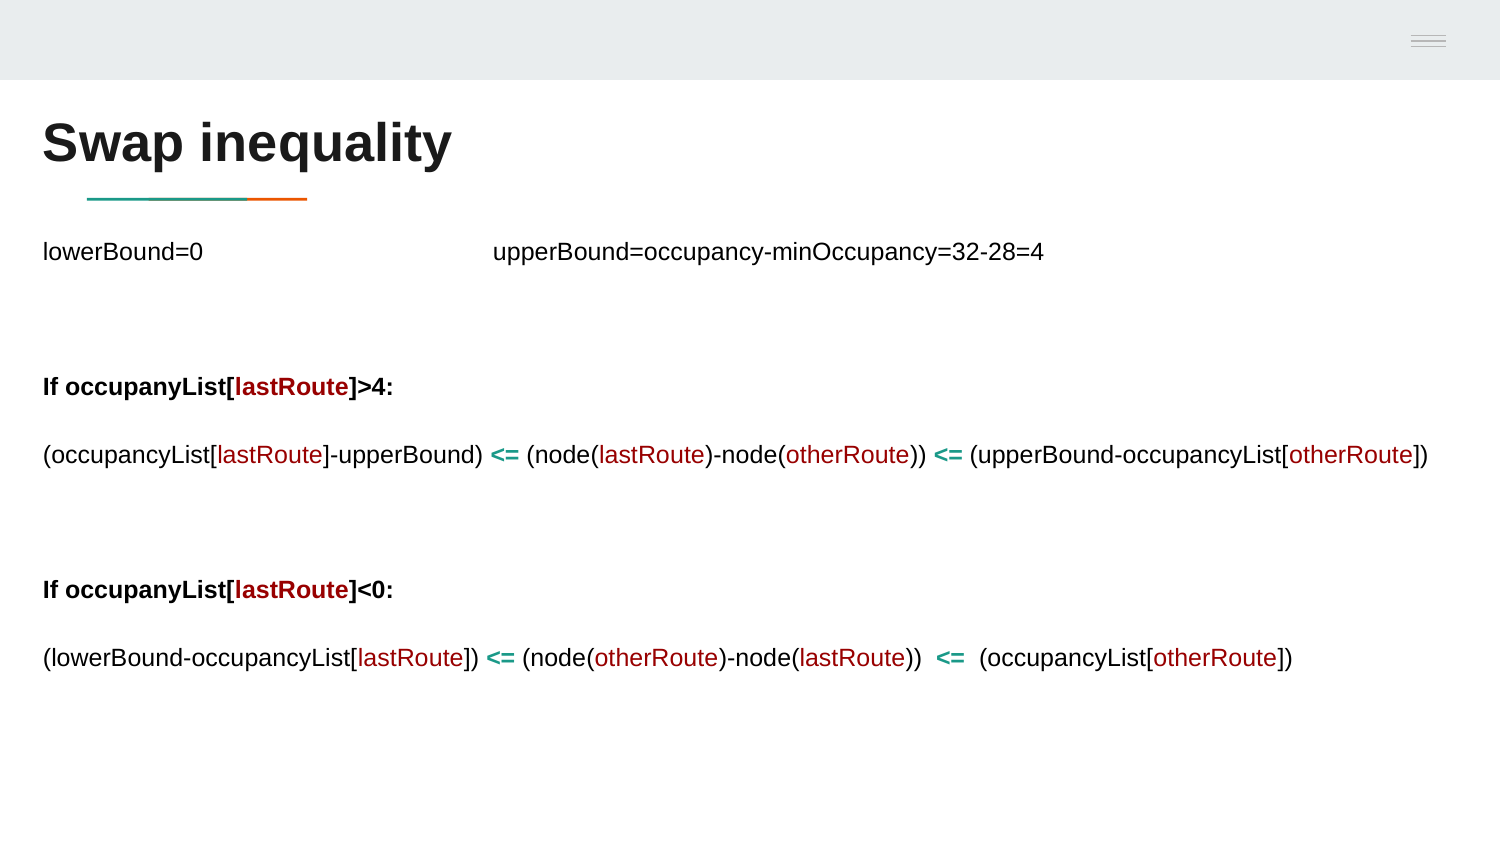

# Swap inequality
lowerBound=0 		upperBound=occupancy-minOccupancy=32-28=4

If occupanyList[lastRoute]>4:
(occupancyList[lastRoute]-upperBound) <= (node(lastRoute)-node(otherRoute)) <= (upperBound-occupancyList[otherRoute])

If occupanyList[lastRoute]<0:
(lowerBound-occupancyList[lastRoute]) <= (node(otherRoute)-node(lastRoute))  <=  (occupancyList[otherRoute])